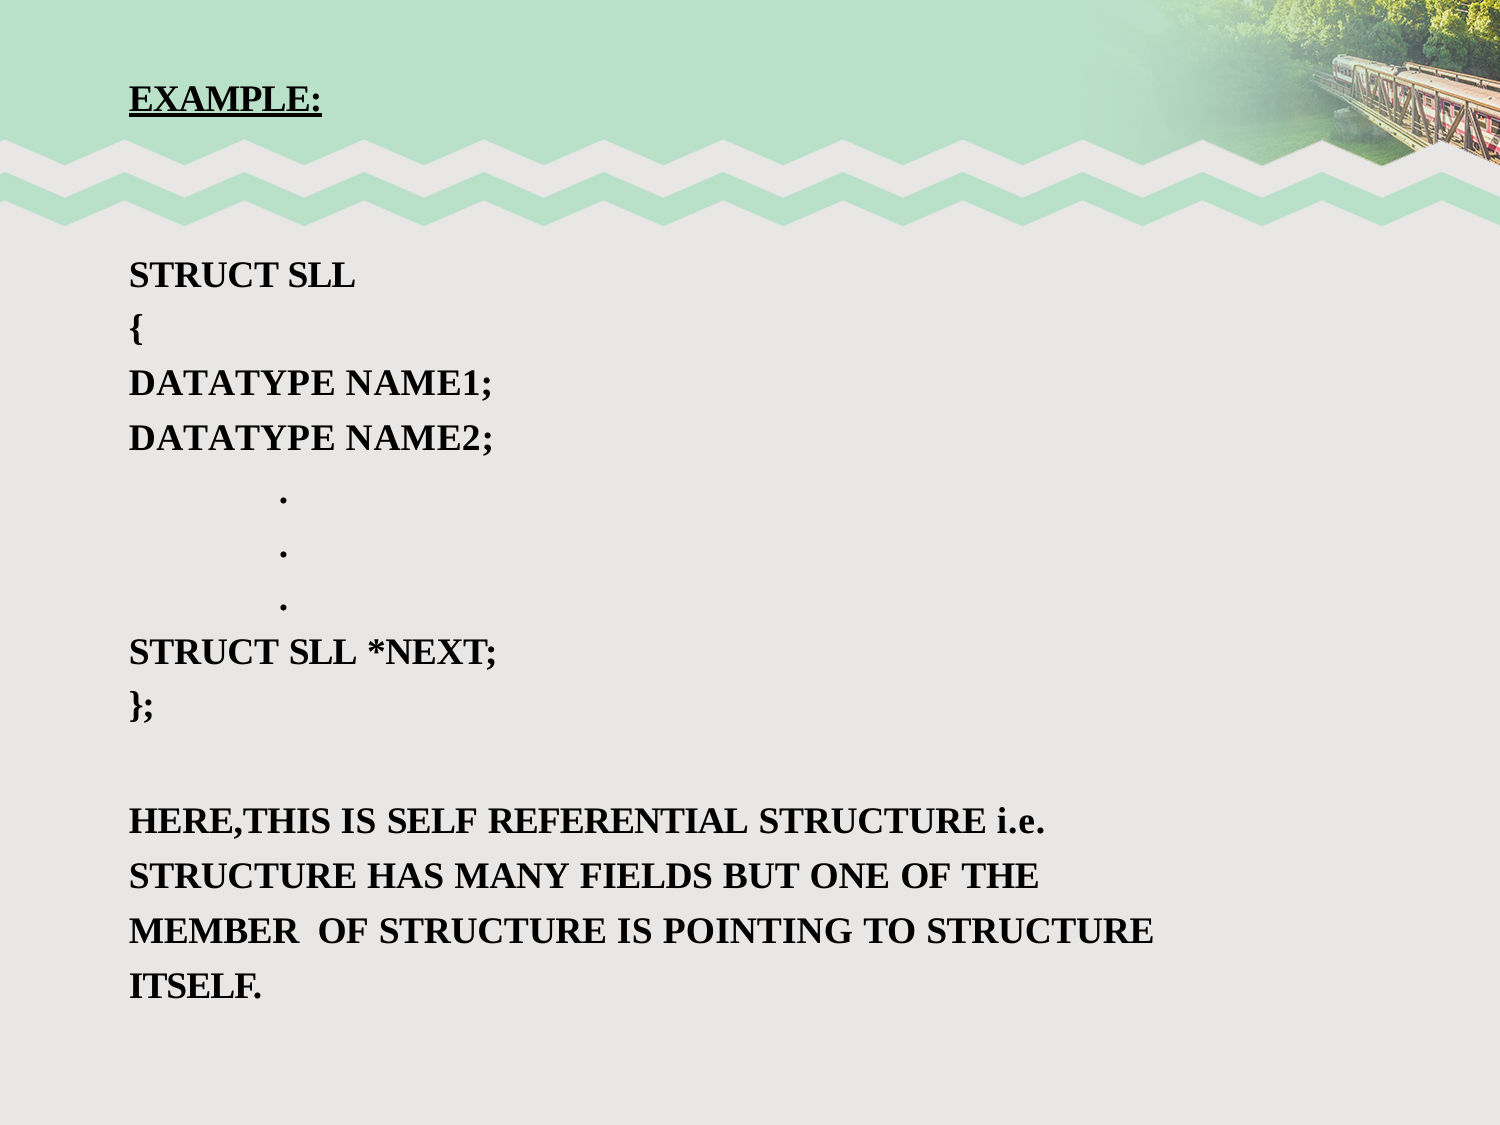

#
EXAMPLE:

STRUCT SLL
{
DATATYPE NAME1;  DATATYPE NAME2;
.
.
.
STRUCT SLL *NEXT;
};

HERE,THIS IS SELF REFERENTIAL STRUCTURE i.e.  STRUCTURE HAS MANY FIELDS BUT ONE OF THE MEMBER  OF STRUCTURE IS POINTING TO STRUCTURE ITSELF.